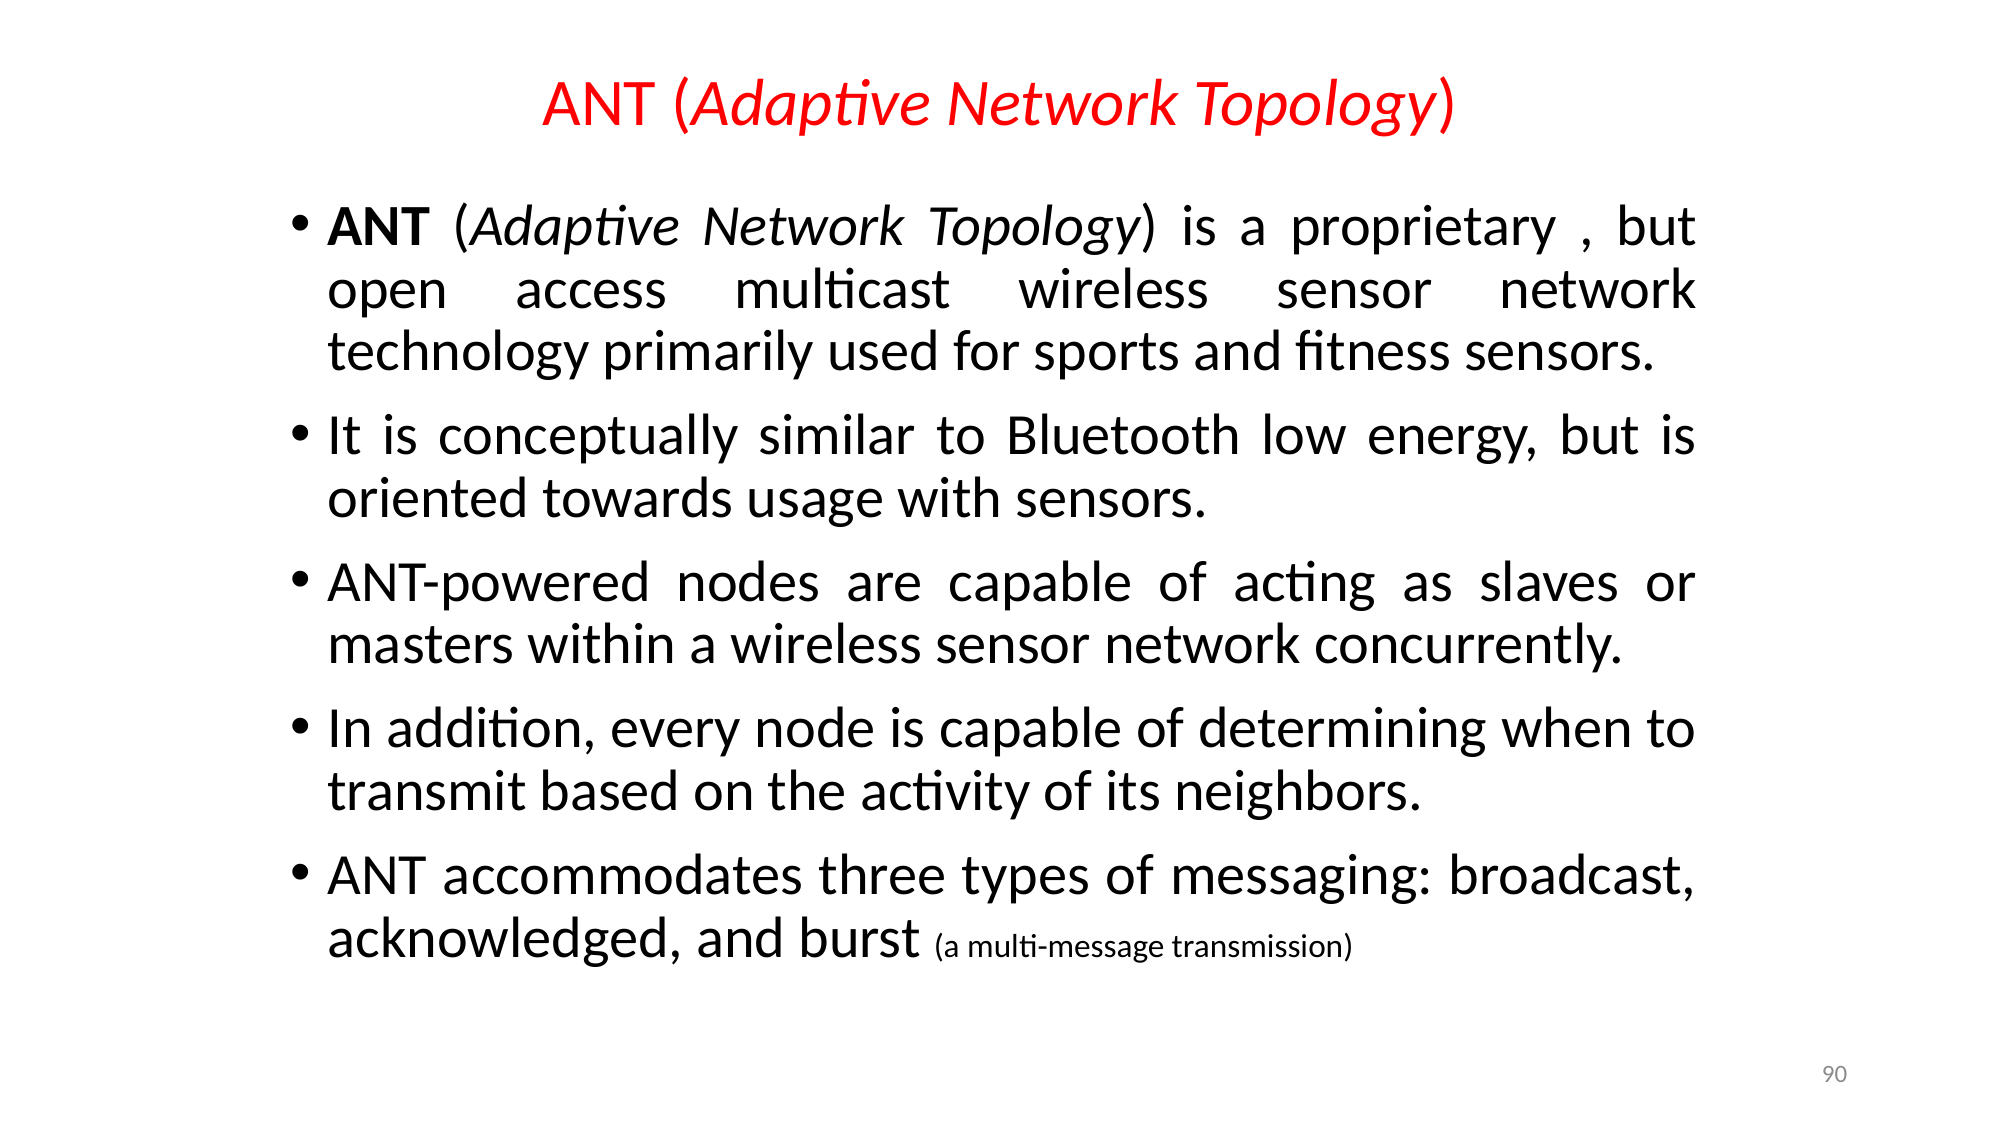

# ANT (Adaptive Network Topology)
ANT (Adaptive Network Topology) is a proprietary , but open access multicast wireless sensor network technology primarily used for sports and fitness sensors.
It is conceptually similar to Bluetooth low energy, but is oriented towards usage with sensors.
ANT-powered nodes are capable of acting as slaves or masters within a wireless sensor network concurrently.
In addition, every node is capable of determining when to transmit based on the activity of its neighbors.
ANT accommodates three types of messaging: broadcast, acknowledged, and burst (a multi-message transmission)

90